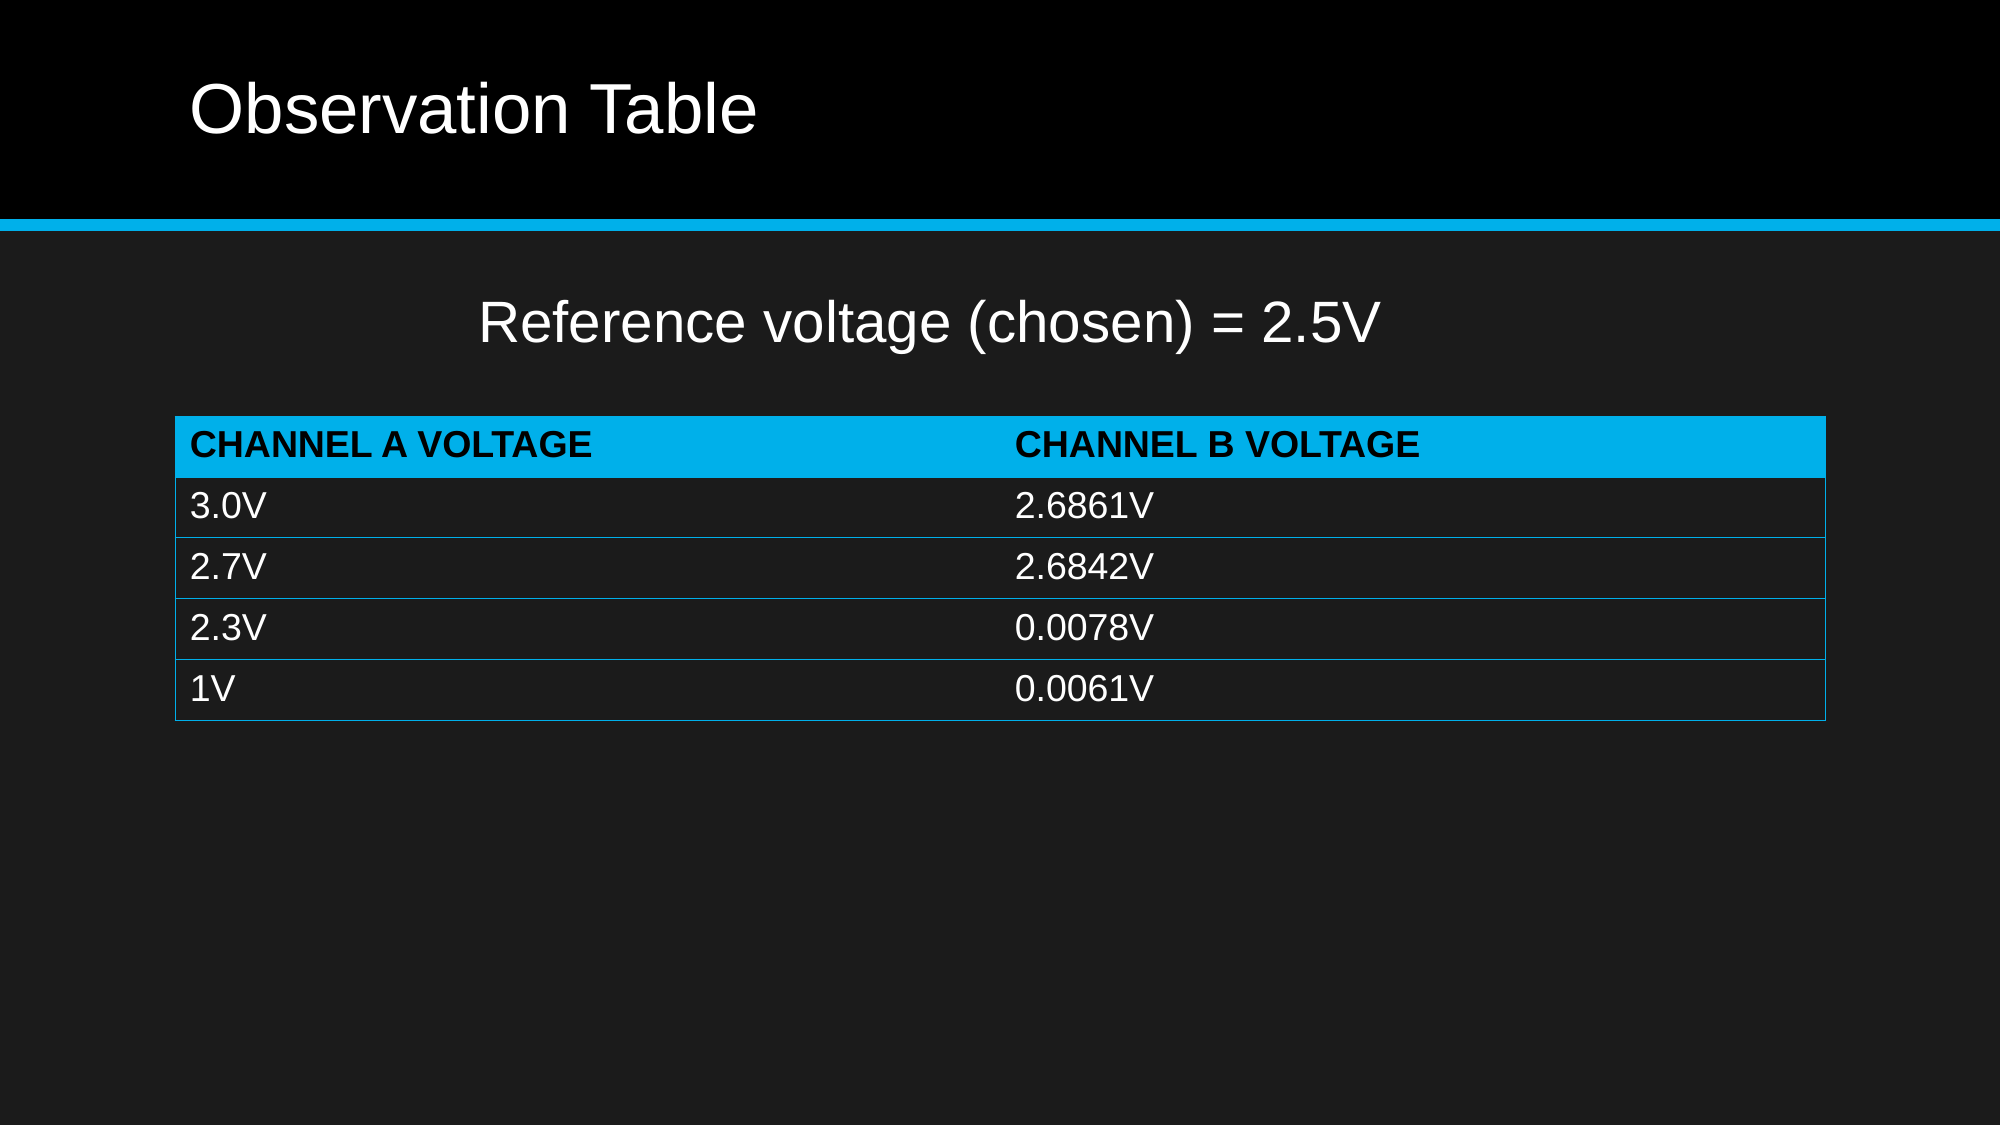

# Observation Table
Reference voltage (chosen) = 2.5V
| CHANNEL A VOLTAGE | CHANNEL B VOLTAGE |
| --- | --- |
| 3.0V | 2.6861V |
| 2.7V | 2.6842V |
| 2.3V | 0.0078V |
| 1V | 0.0061V |